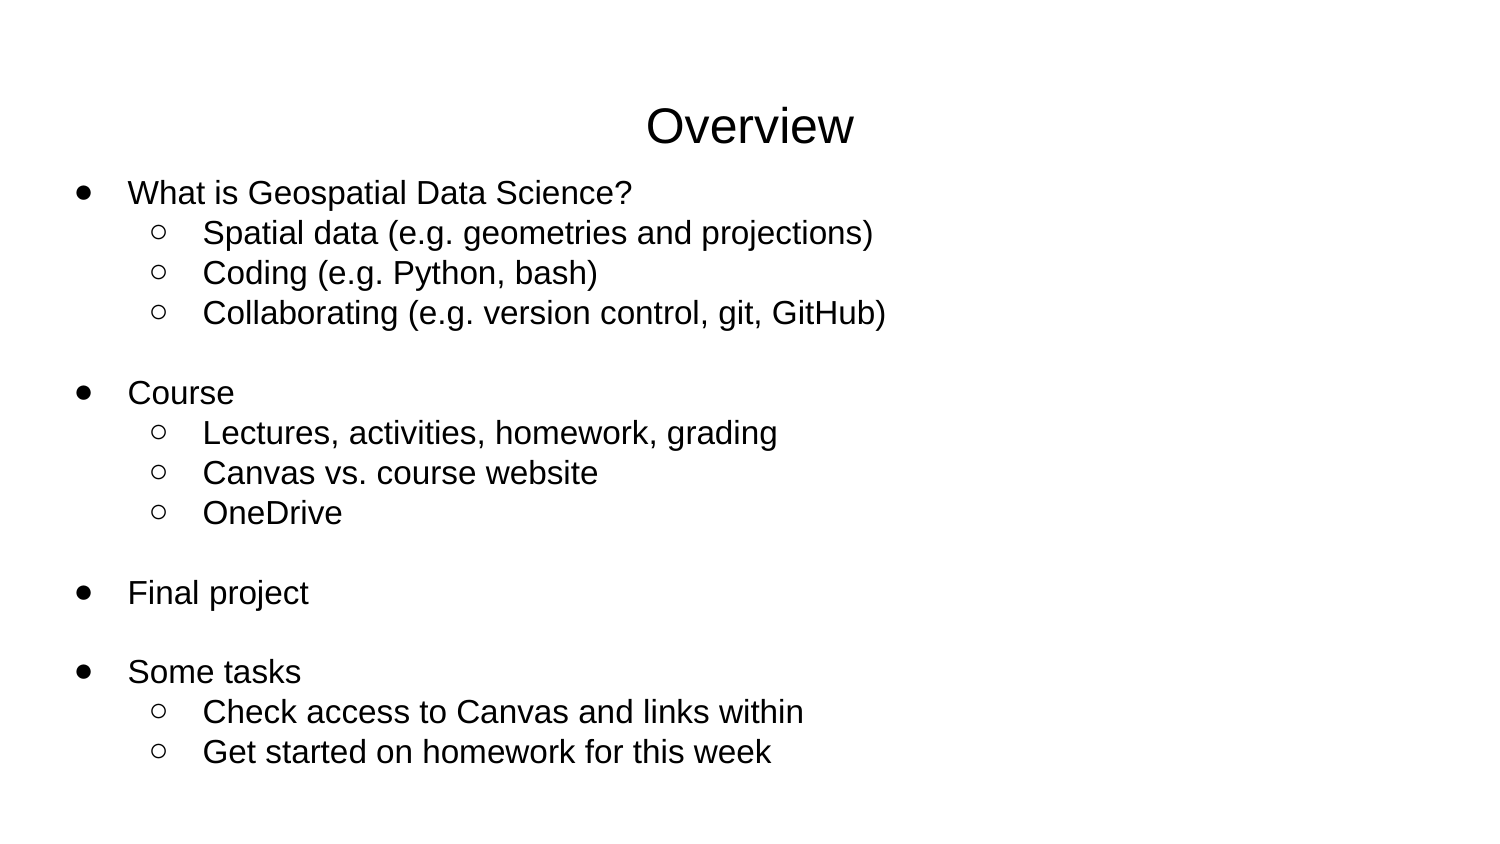

Overview
What is Geospatial Data Science?
Spatial data (e.g. geometries and projections)
Coding (e.g. Python, bash)
Collaborating (e.g. version control, git, GitHub)

Course
Lectures, activities, homework, grading
Canvas vs. course website
OneDrive

Final project

Some tasks
Check access to Canvas and links within
Get started on homework for this week